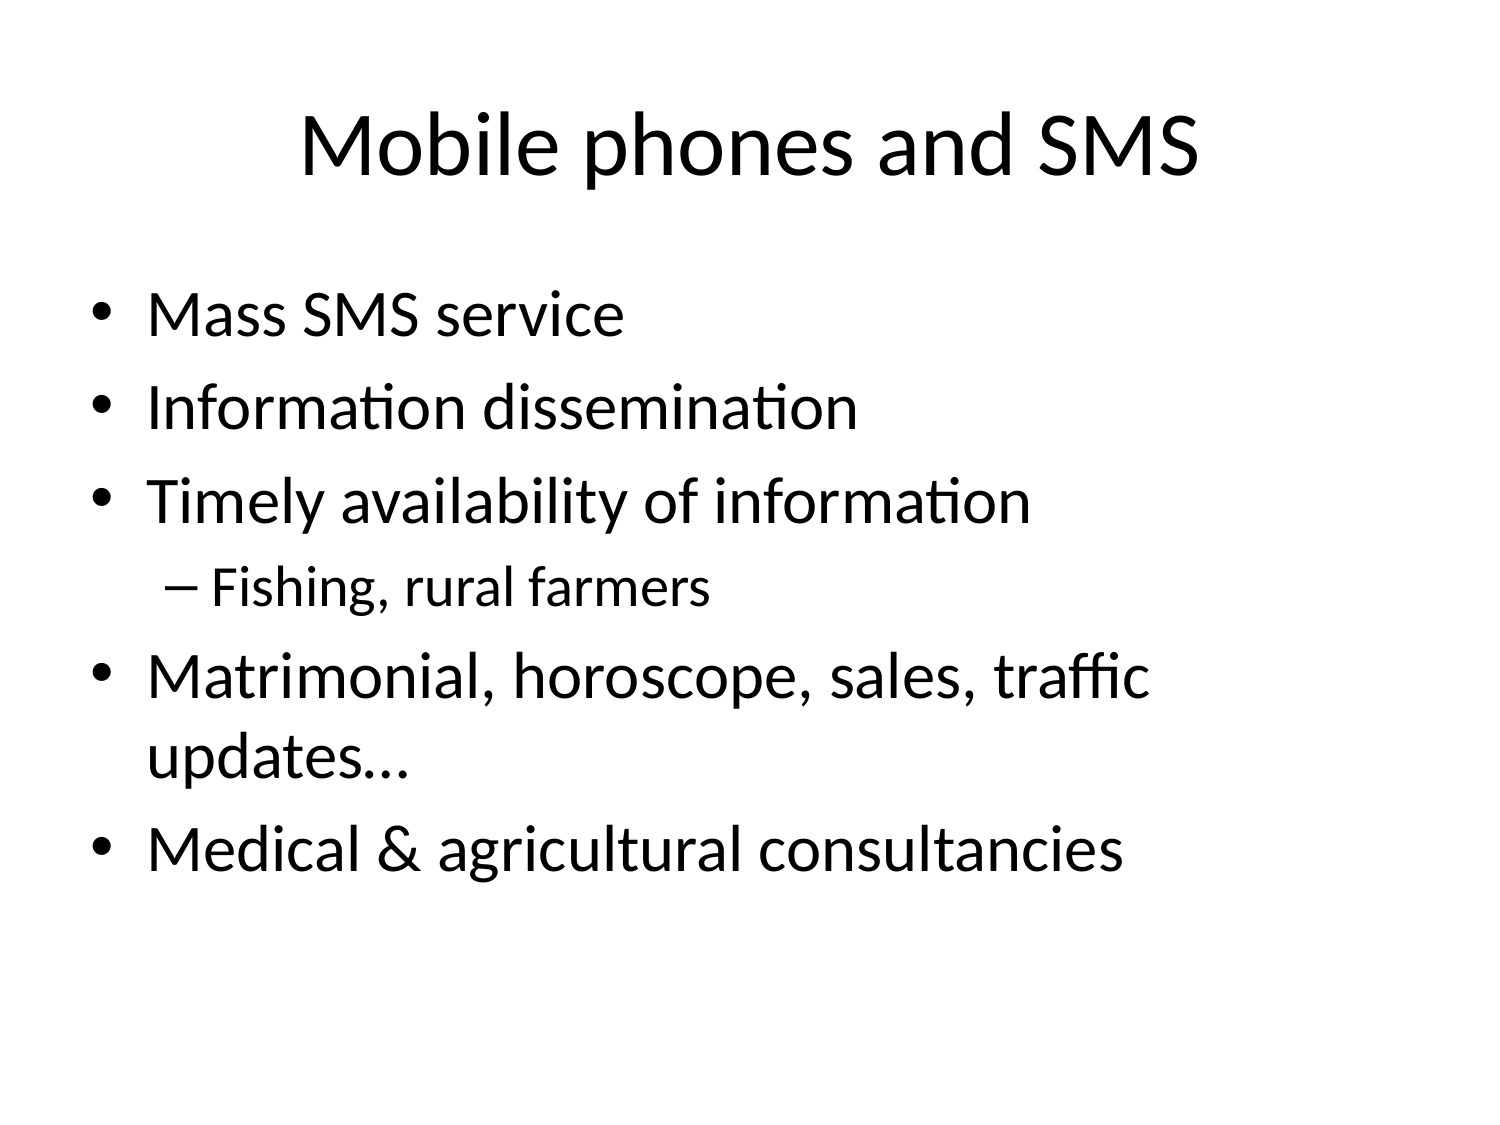

# Mobile phones and SMS
Mass SMS service
Information dissemination
Timely availability of information
Fishing, rural farmers
Matrimonial, horoscope, sales, traffic updates…
Medical & agricultural consultancies